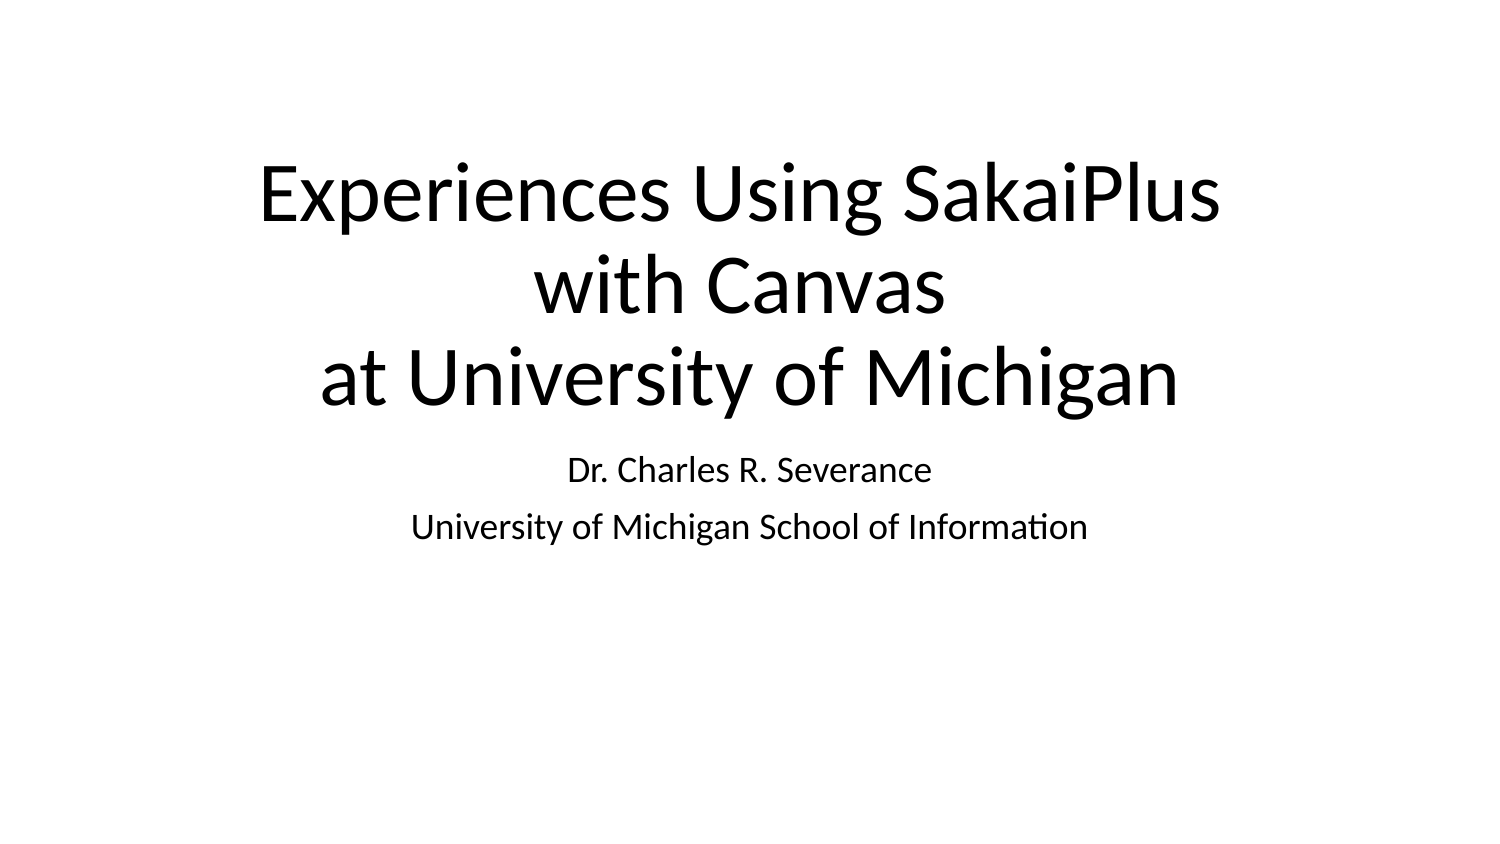

# Experiences Using SakaiPlus with Canvas at University of Michigan
Dr. Charles R. Severance
University of Michigan School of Information